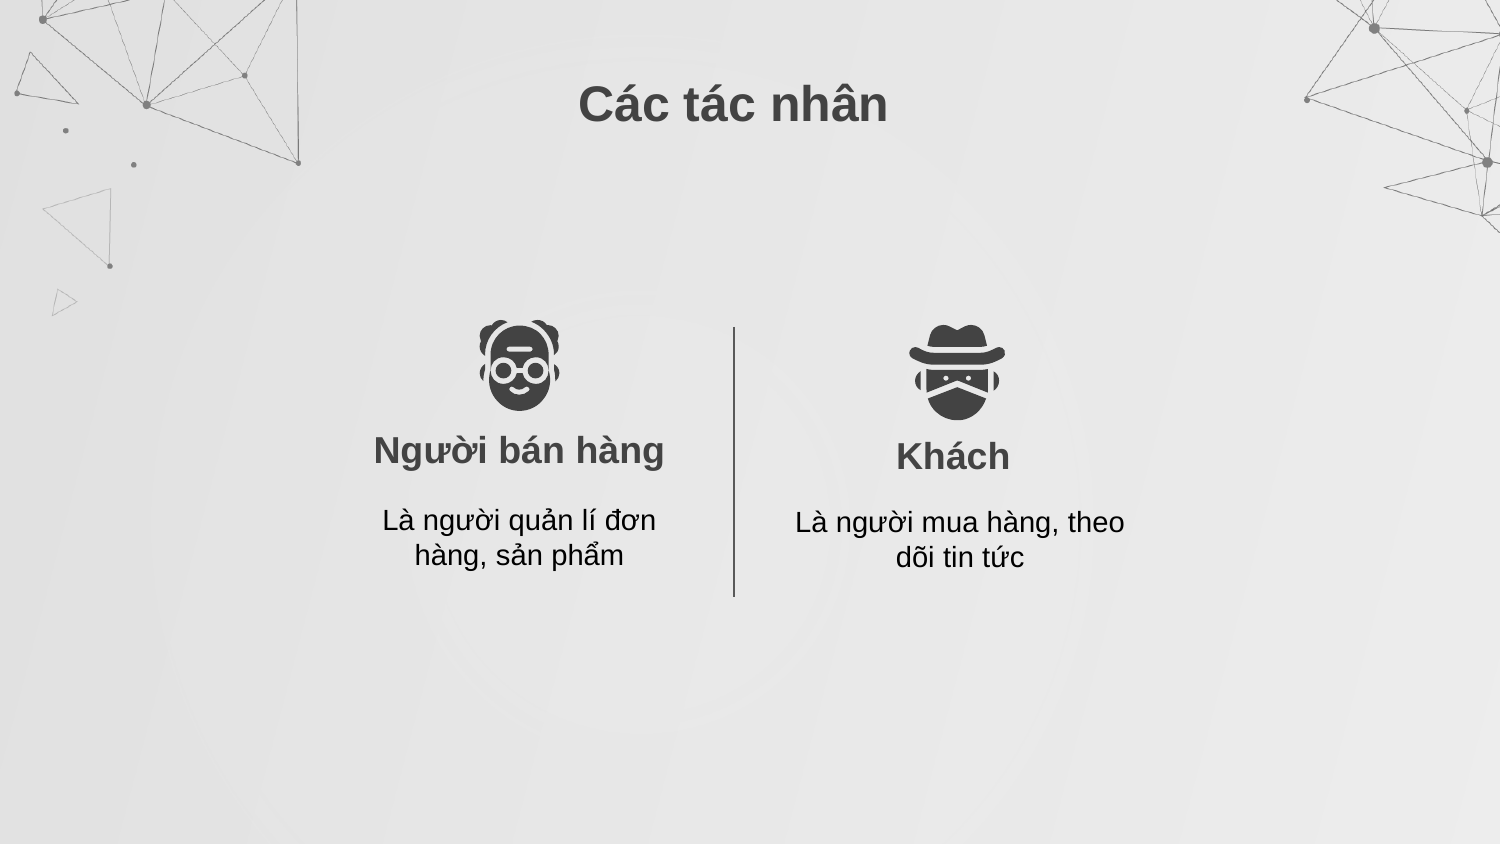

# Các tác nhân

Người bán hàng
Khách
Là người quản lí đơn hàng, sản phẩm
Là người mua hàng, theo dõi tin tức